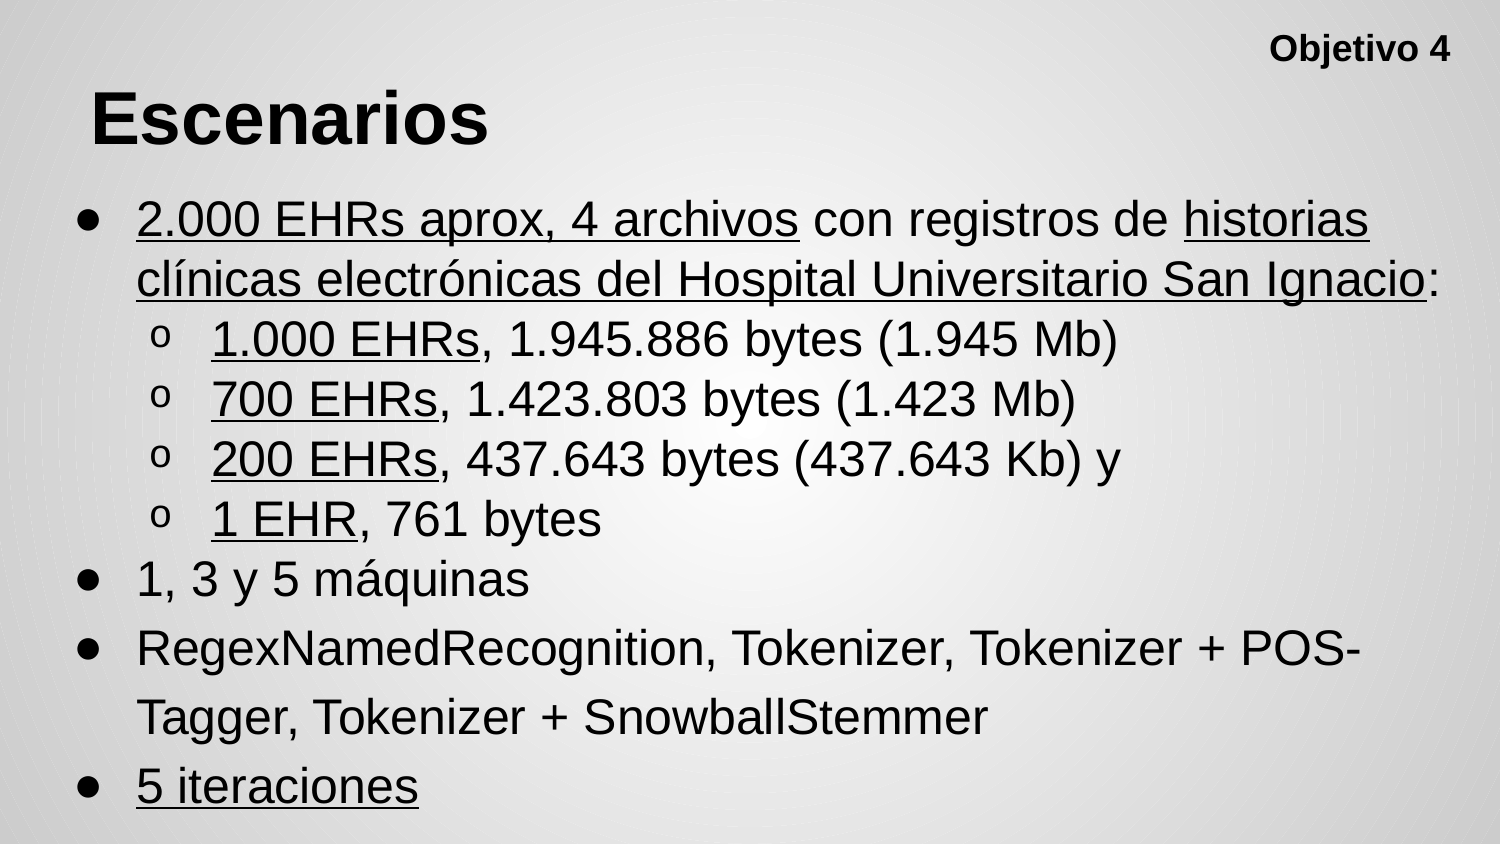

Objetivo 4
# Escenarios
2.000 EHRs aprox, 4 archivos con registros de historias clínicas electrónicas del Hospital Universitario San Ignacio:
1.000 EHRs, 1.945.886 bytes (1.945 Mb)
700 EHRs, 1.423.803 bytes (1.423 Mb)
200 EHRs, 437.643 bytes (437.643 Kb) y
1 EHR, 761 bytes
1, 3 y 5 máquinas
RegexNamedRecognition, Tokenizer, Tokenizer + POS-Tagger, Tokenizer + SnowballStemmer
5 iteraciones